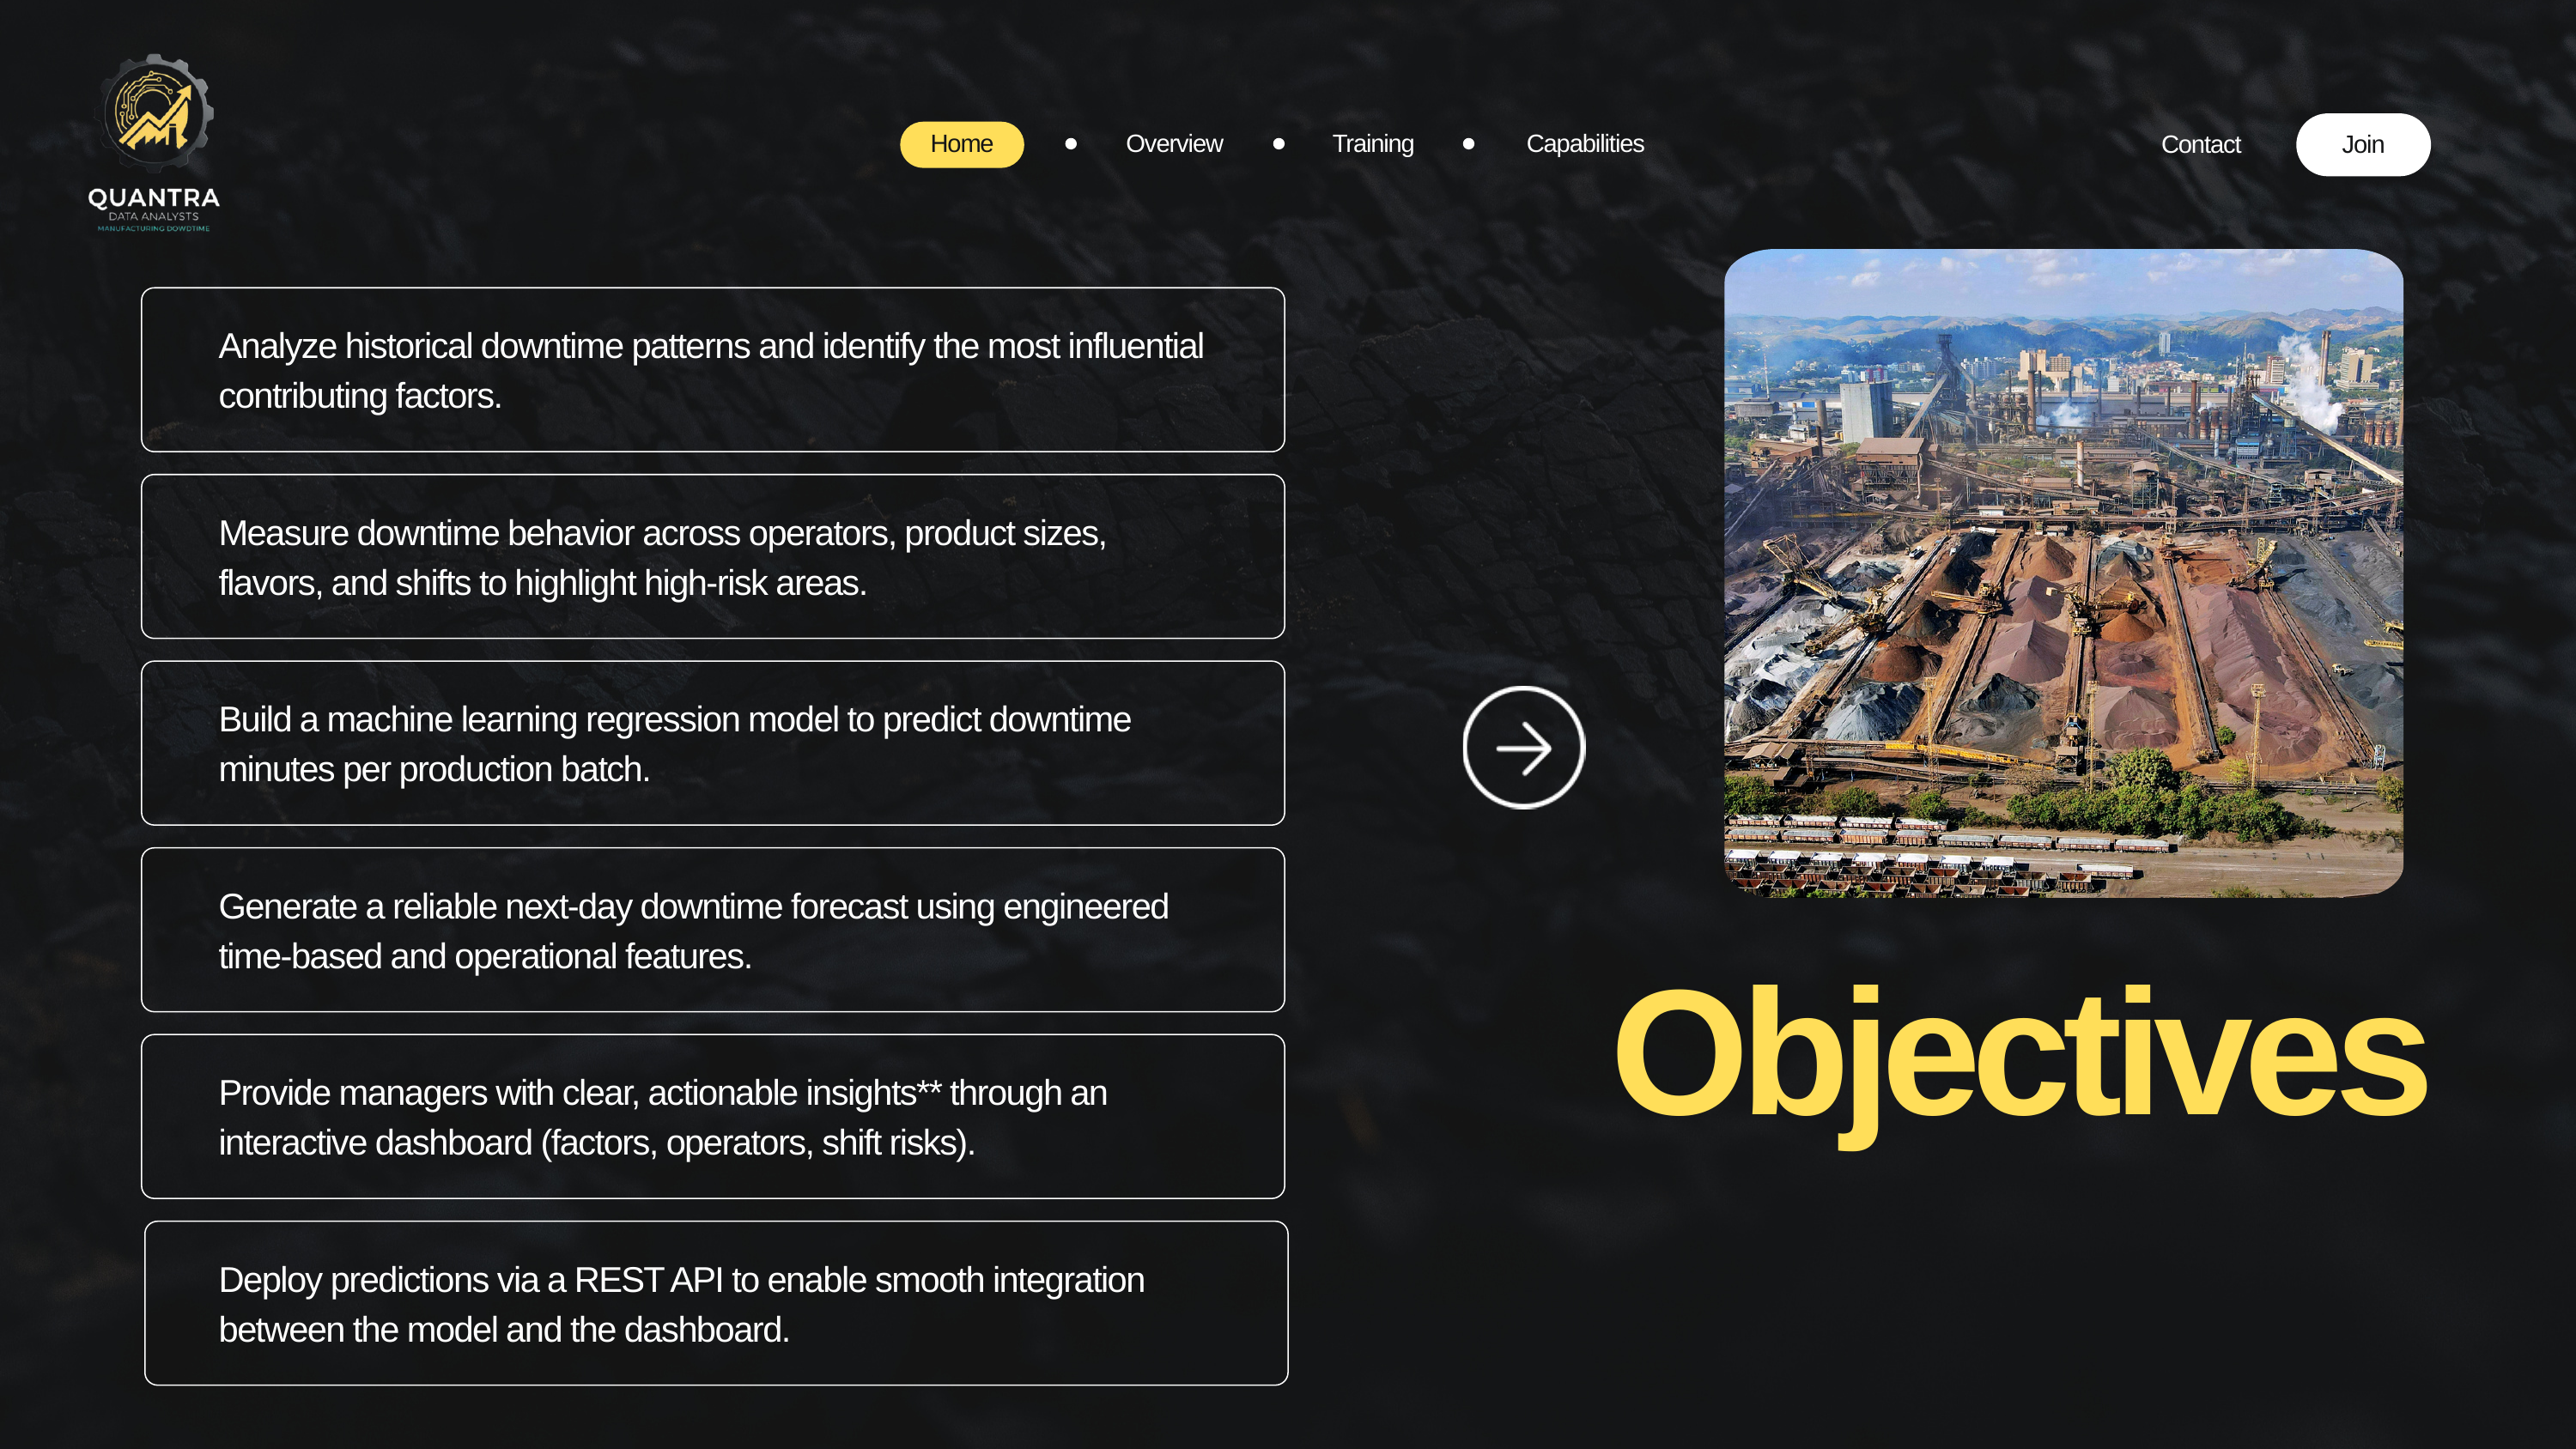

Home
Overview
Training
Capabilities
Contact
Join

Analyze historical downtime patterns and identify the most influential contributing factors.

Measure downtime behavior across operators, product sizes, flavors, and shifts to highlight high-risk areas.

Build a machine learning regression model to predict downtime minutes per production batch.

Generate a reliable next-day downtime forecast using engineered time-based and operational features.
Objectives

Provide managers with clear, actionable insights** through an interactive dashboard (factors, operators, shift risks).

Deploy predictions via a REST API to enable smooth integration between the model and the dashboard.